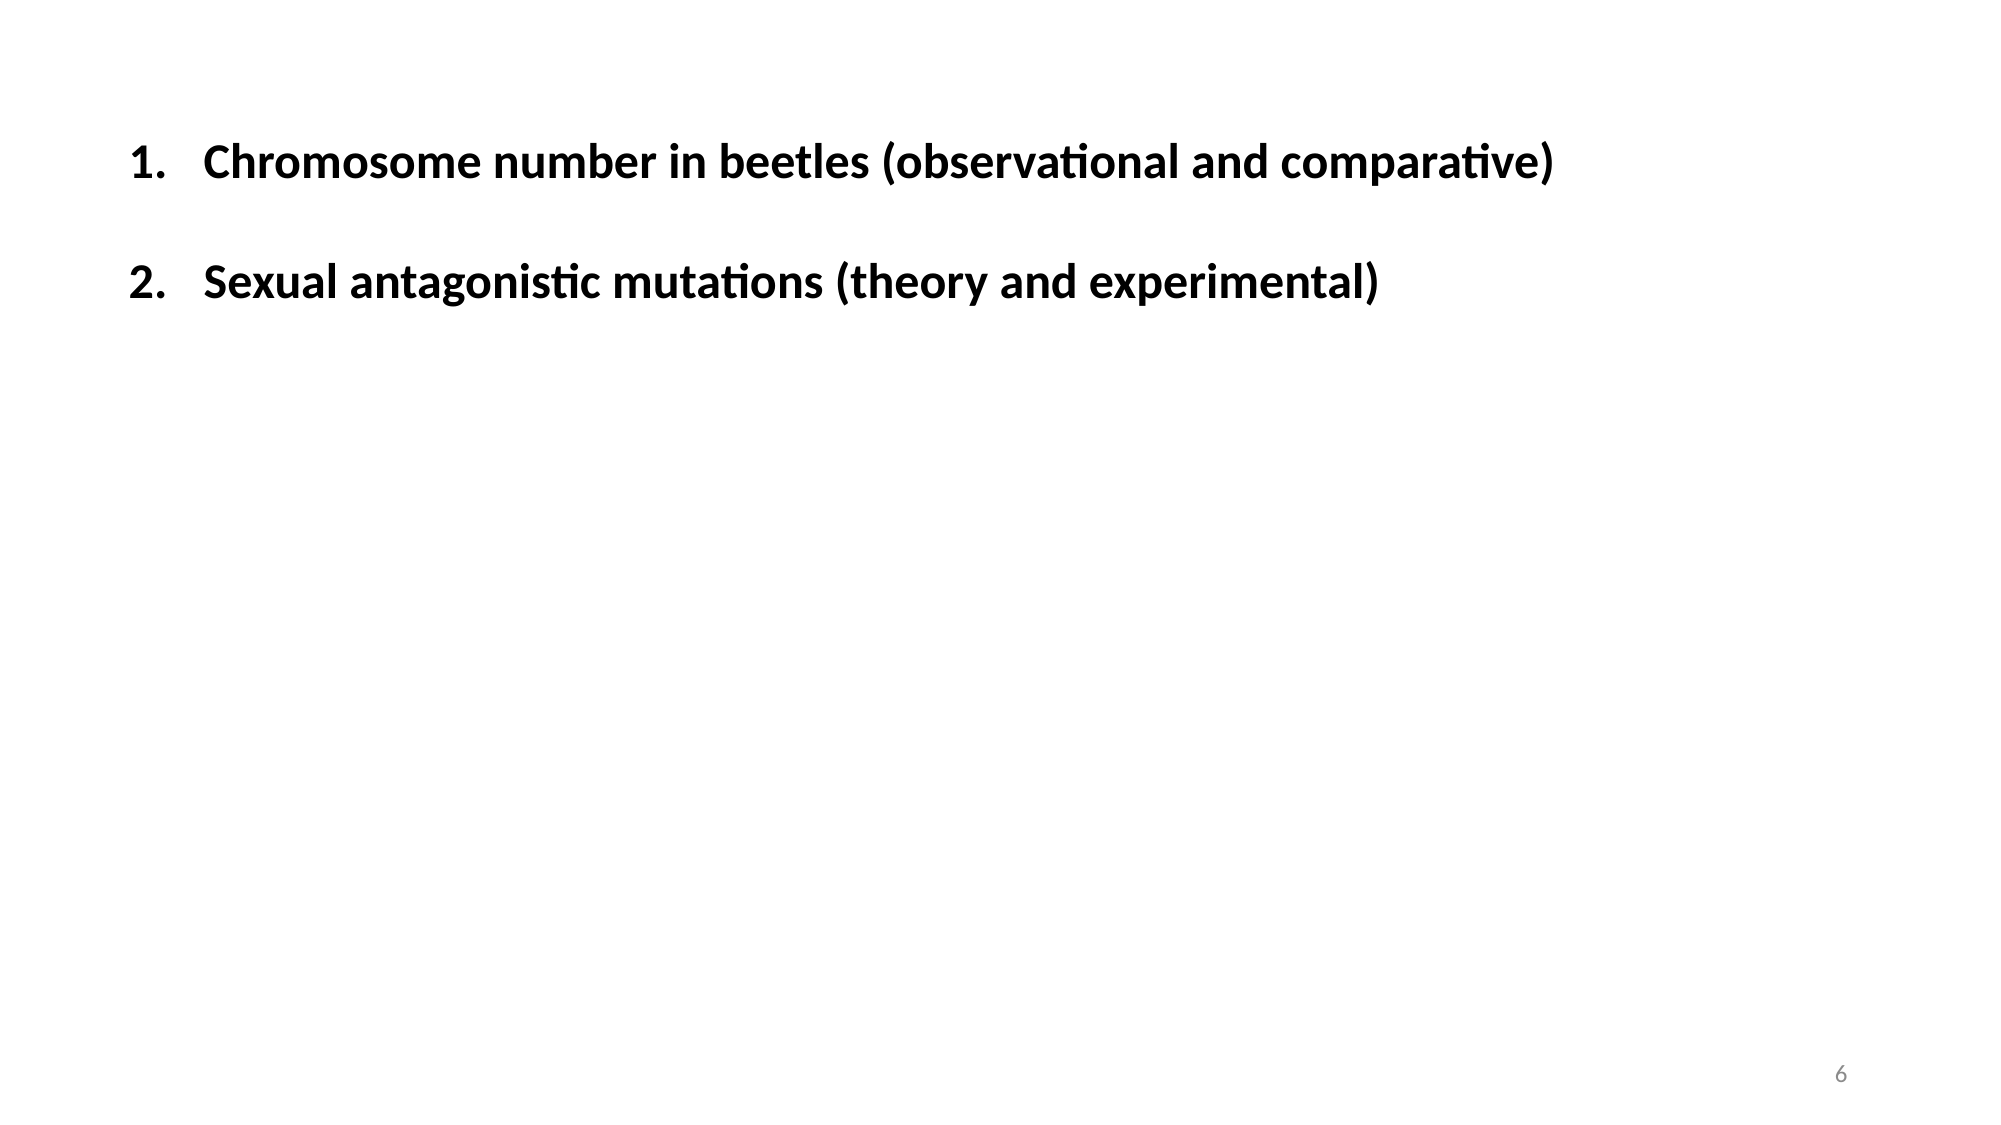

Chromosome number in beetles (observational and comparative)

Sexual antagonistic mutations (theory and experimental)
6